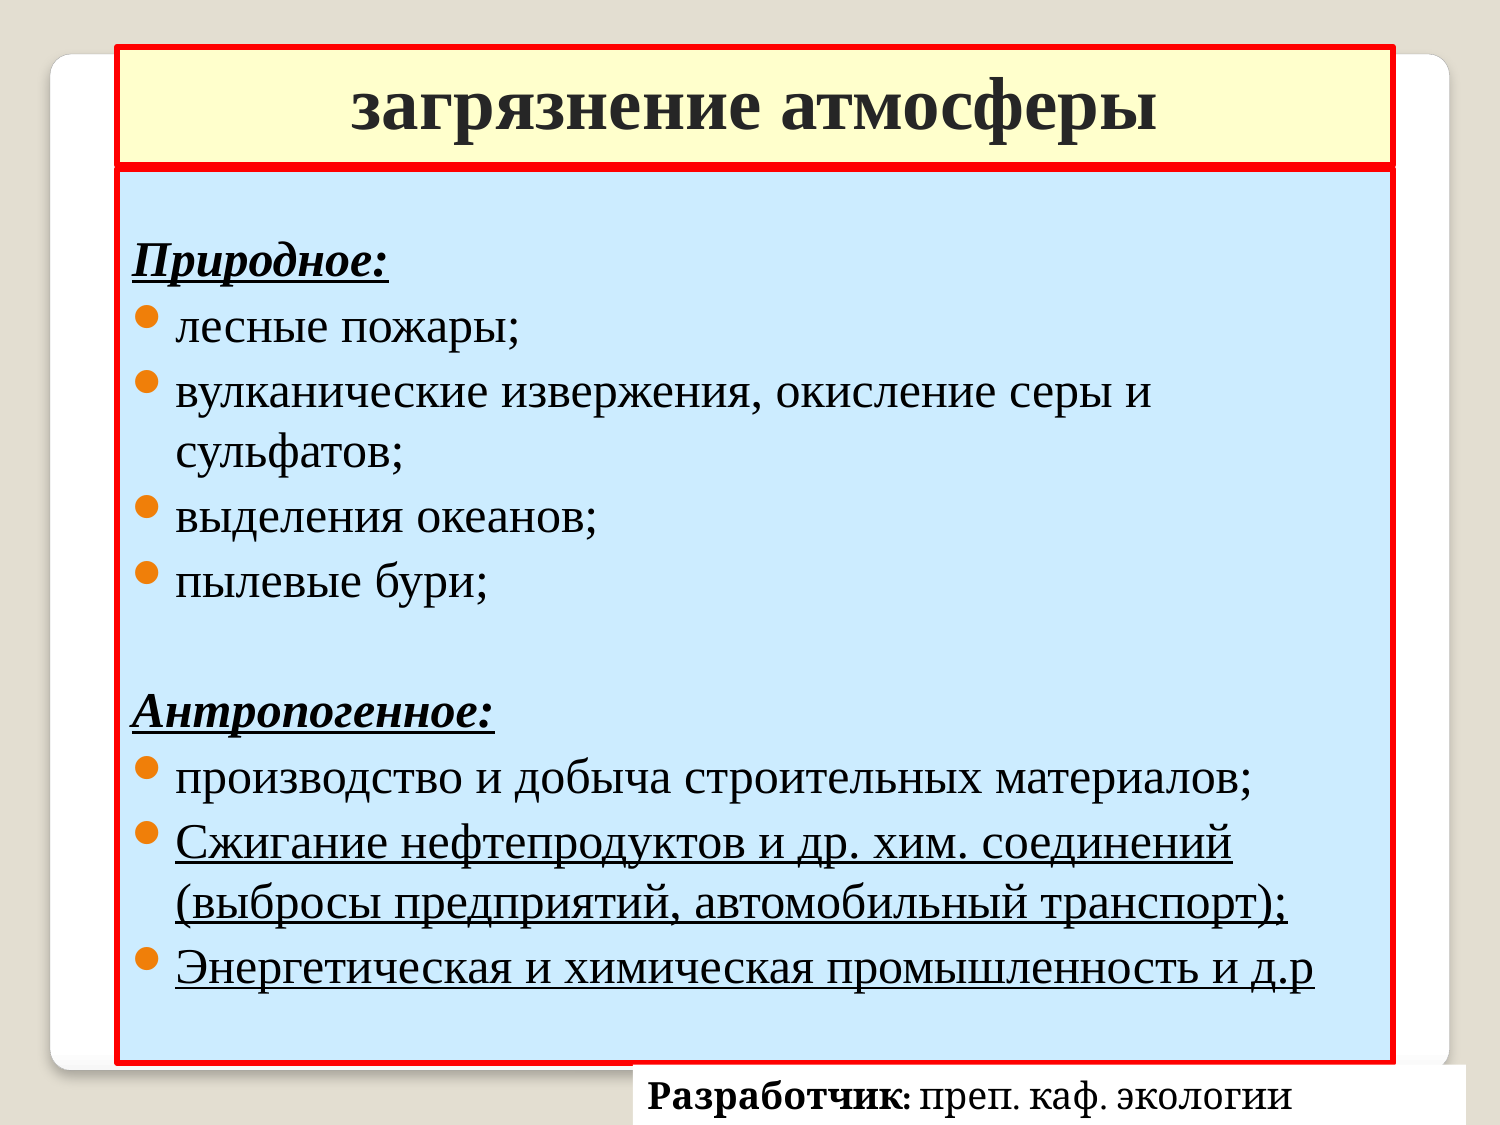

загрязнение атмосферы

Природное:
лесные пожары;
вулканические извержения, окисление серы и сульфатов;
выделения океанов;
пылевые бури;

Антропогенное:
производство и добыча строительных материалов;
Сжигание нефтепродуктов и др. хим. соединений (выбросы предприятий, автомобильный транспорт);
Энергетическая и химическая промышленность и д.р
Разработчик: преп. каф. экологии  Кирвель П.И.